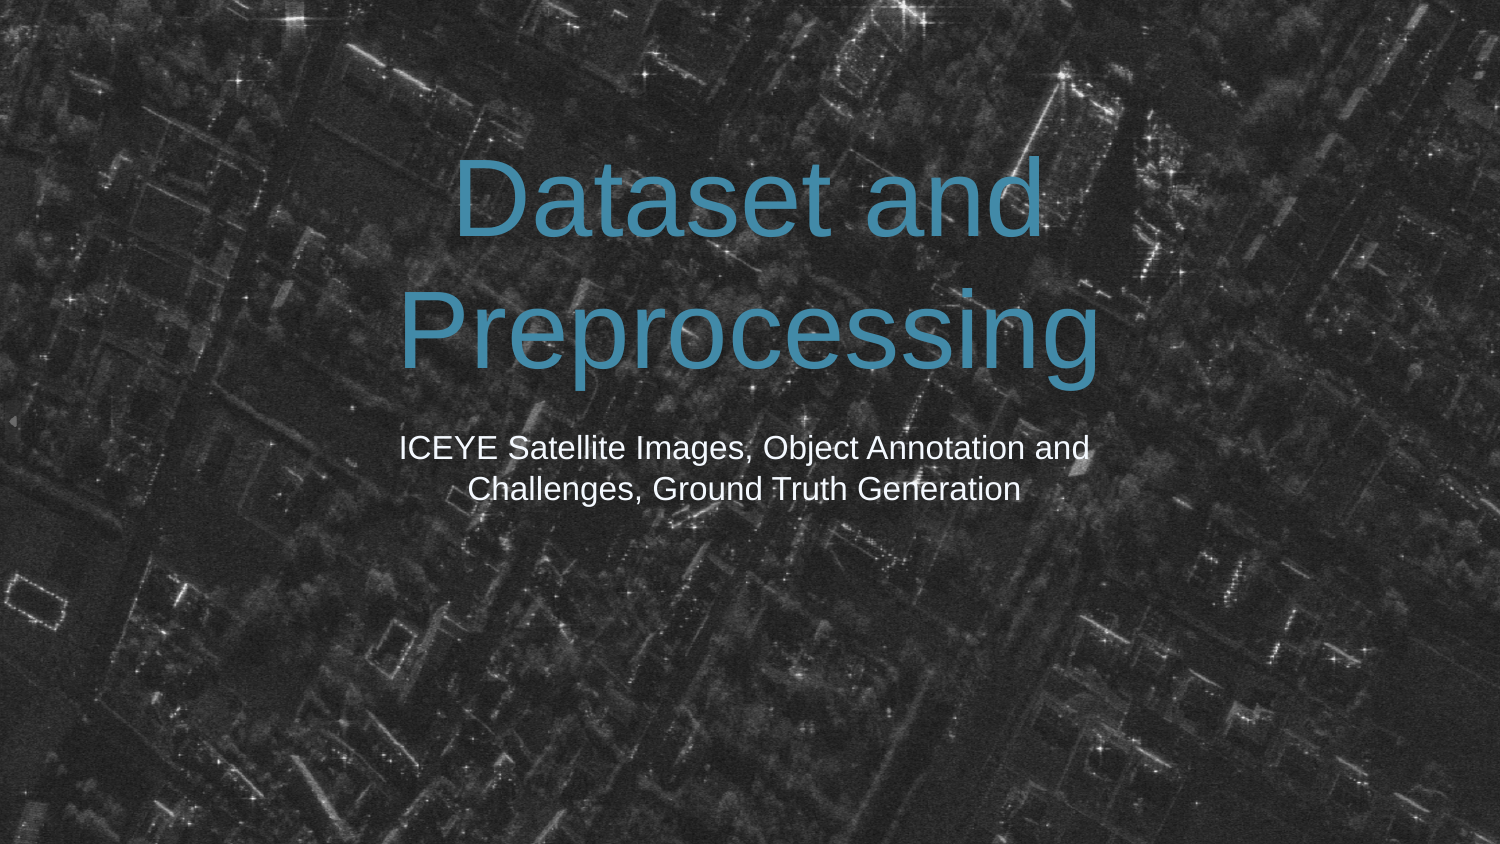

# Dataset and Preprocessing
ICEYE Satellite Images, Object Annotation and Challenges, Ground Truth Generation